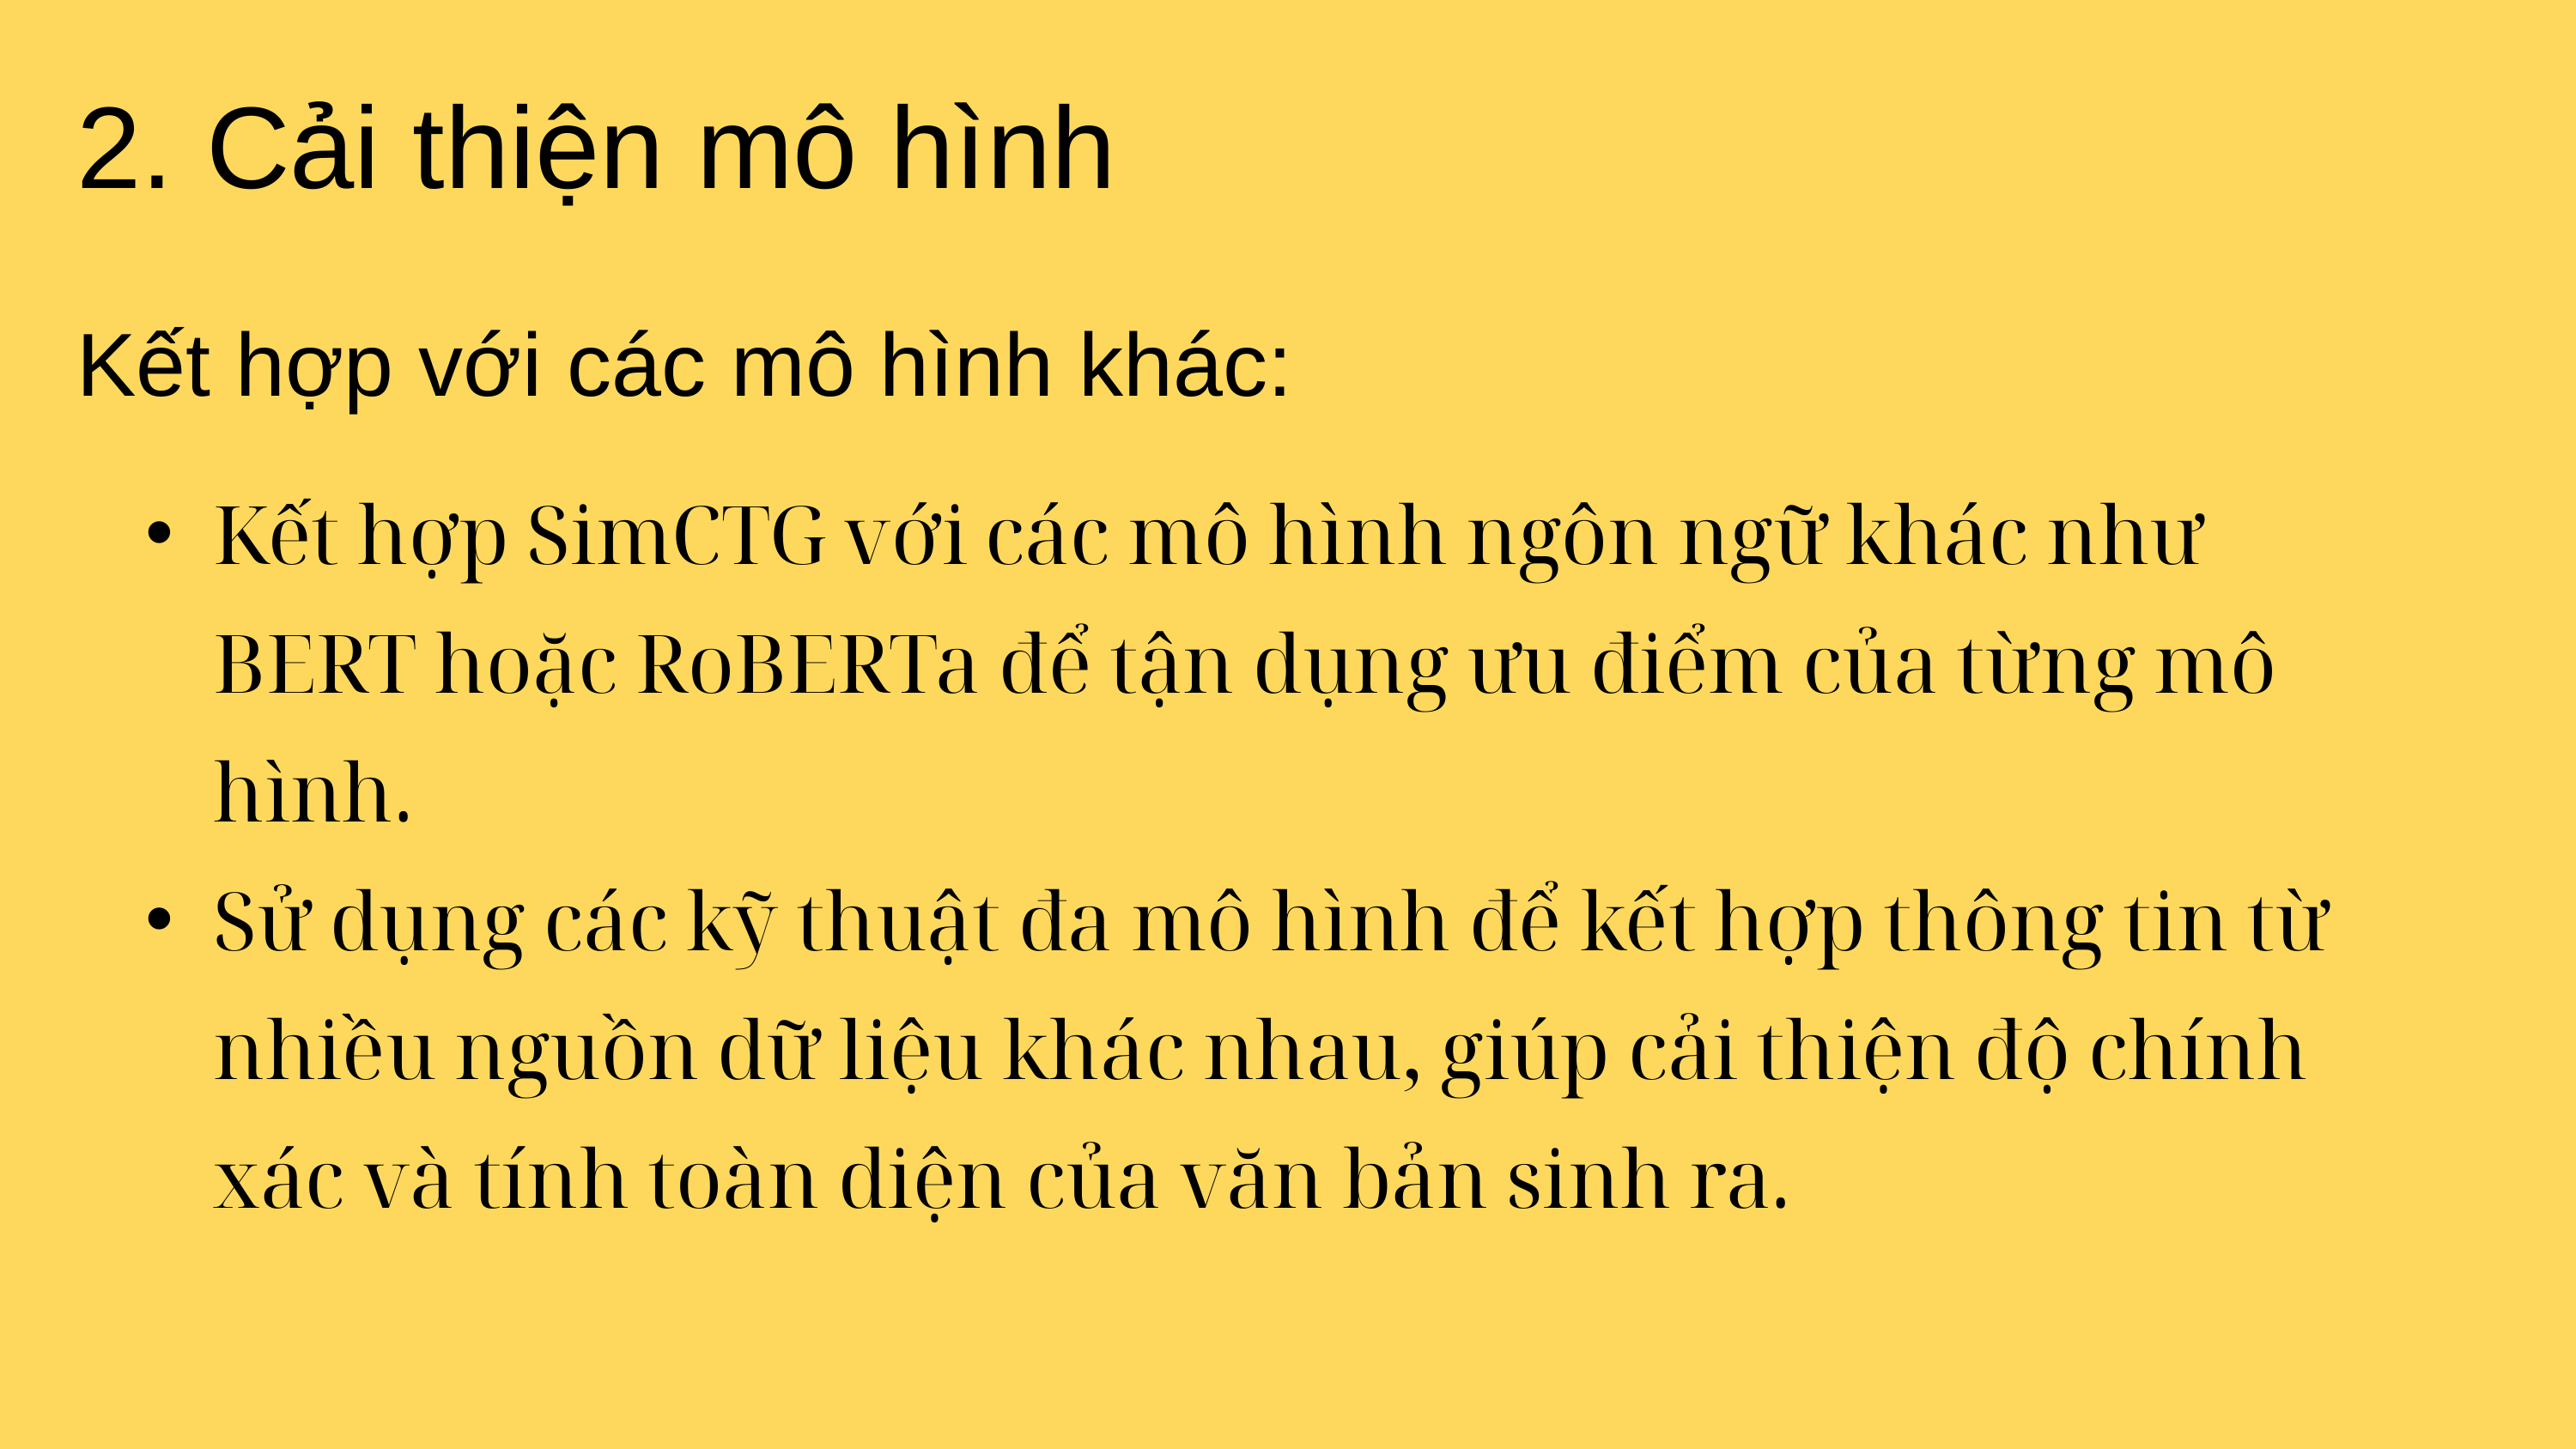

2. Cải thiện mô hình
Kết hợp với các mô hình khác:
Kết hợp SimCTG với các mô hình ngôn ngữ khác như BERT hoặc RoBERTa để tận dụng ưu điểm của từng mô hình.
Sử dụng các kỹ thuật đa mô hình để kết hợp thông tin từ nhiều nguồn dữ liệu khác nhau, giúp cải thiện độ chính xác và tính toàn diện của văn bản sinh ra.